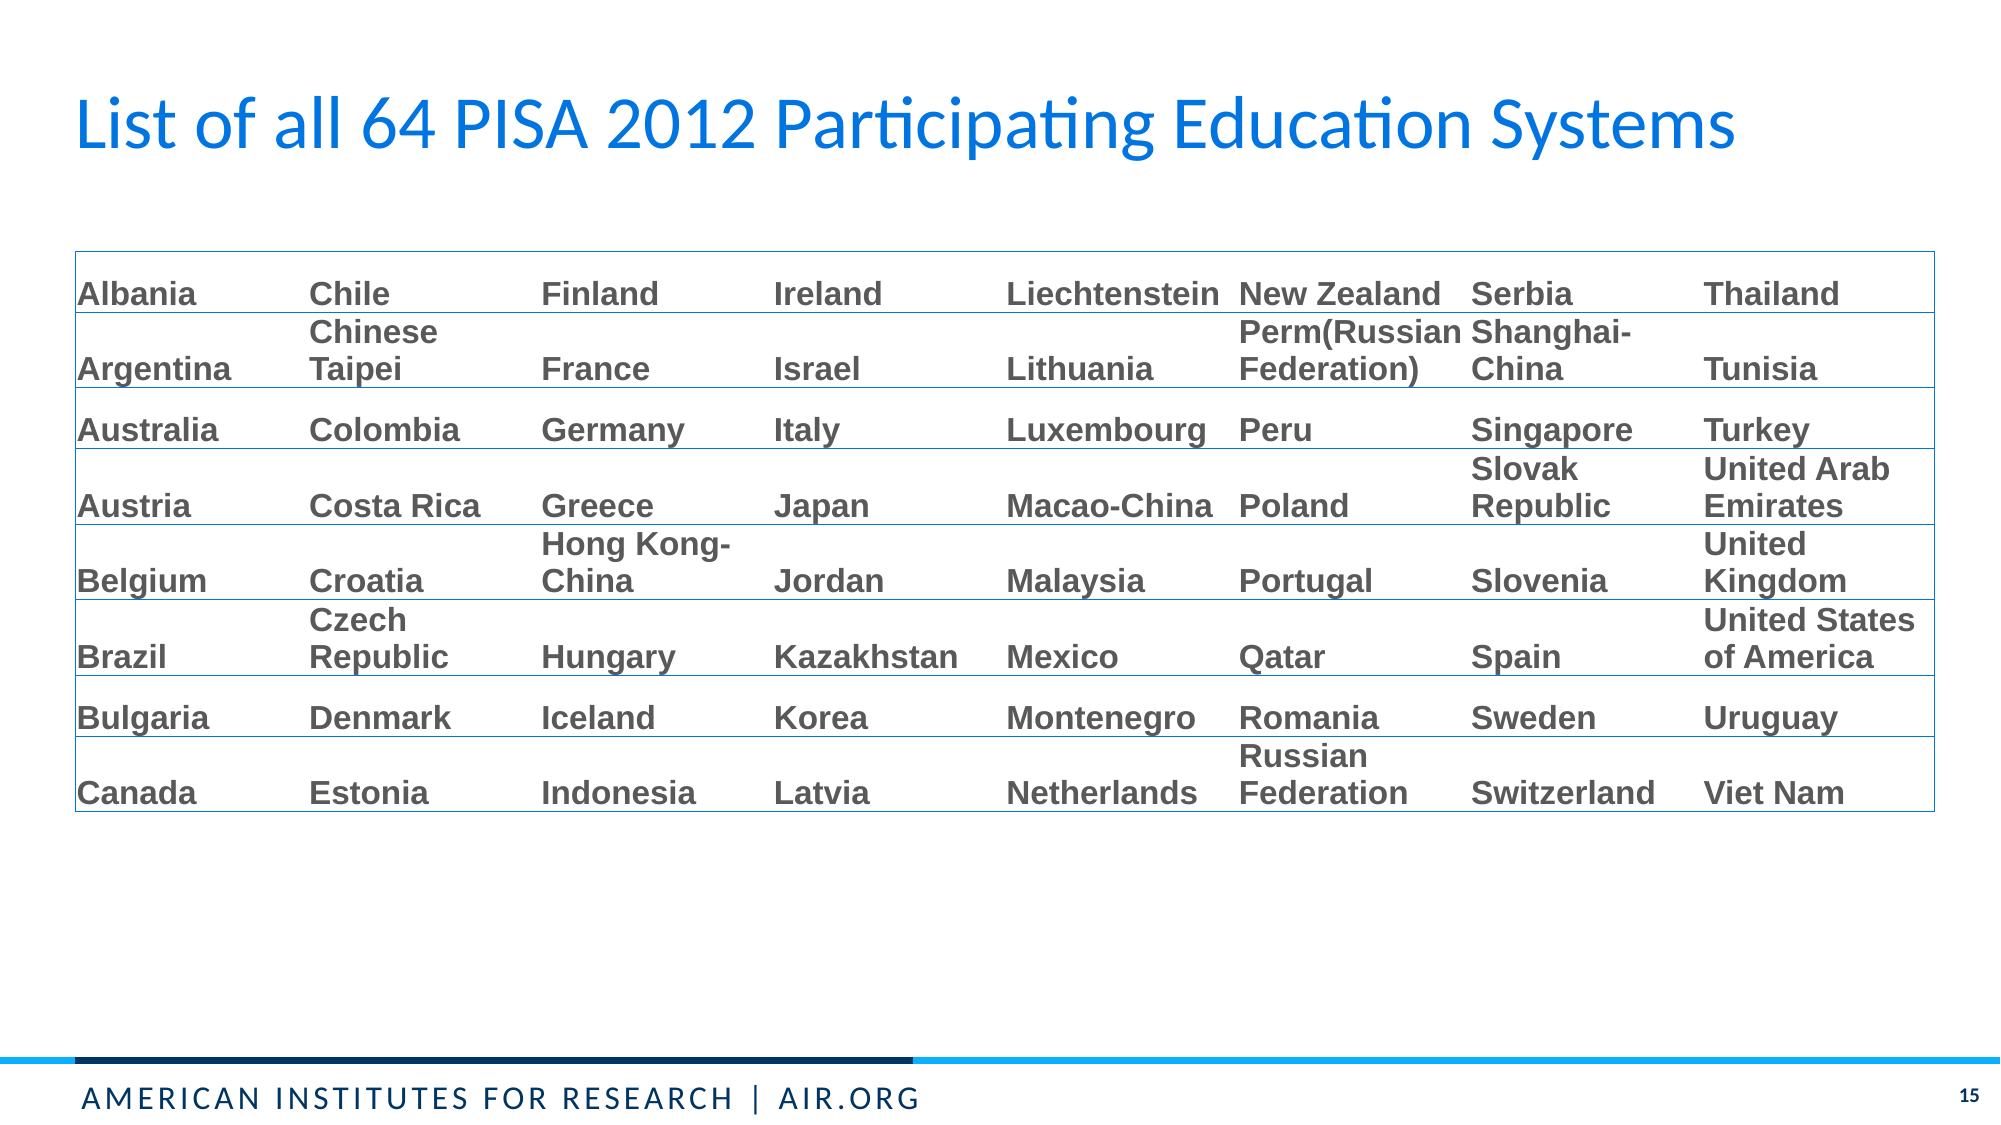

# List of all 64 PISA 2012 Participating Education Systems
| Albania | Chile | Finland | Ireland | Liechtenstein | New Zealand | Serbia | Thailand |
| --- | --- | --- | --- | --- | --- | --- | --- |
| Argentina | Chinese Taipei | France | Israel | Lithuania | Perm(Russian Federation) | Shanghai-China | Tunisia |
| Australia | Colombia | Germany | Italy | Luxembourg | Peru | Singapore | Turkey |
| Austria | Costa Rica | Greece | Japan | Macao-China | Poland | Slovak Republic | United Arab Emirates |
| Belgium | Croatia | Hong Kong-China | Jordan | Malaysia | Portugal | Slovenia | United Kingdom |
| Brazil | Czech Republic | Hungary | Kazakhstan | Mexico | Qatar | Spain | United States of America |
| Bulgaria | Denmark | Iceland | Korea | Montenegro | Romania | Sweden | Uruguay |
| Canada | Estonia | Indonesia | Latvia | Netherlands | Russian Federation | Switzerland | Viet Nam |
15